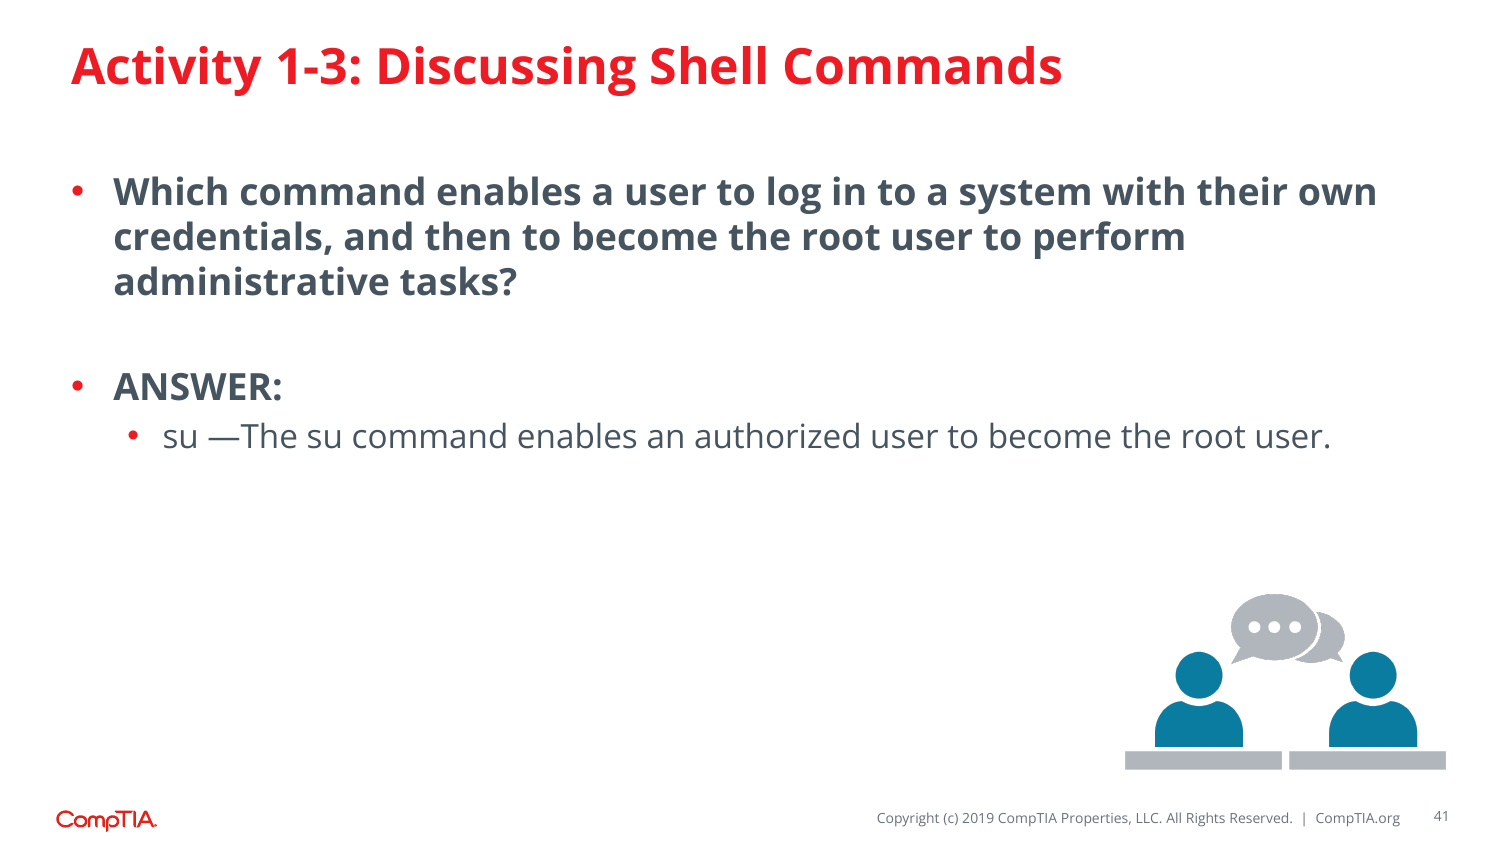

# Activity 1-3: Discussing Shell Commands
Which command enables a user to log in to a system with their own credentials, and then to become the root user to perform administrative tasks?

ANSWER:
su —The su command enables an authorized user to become the root user.
41